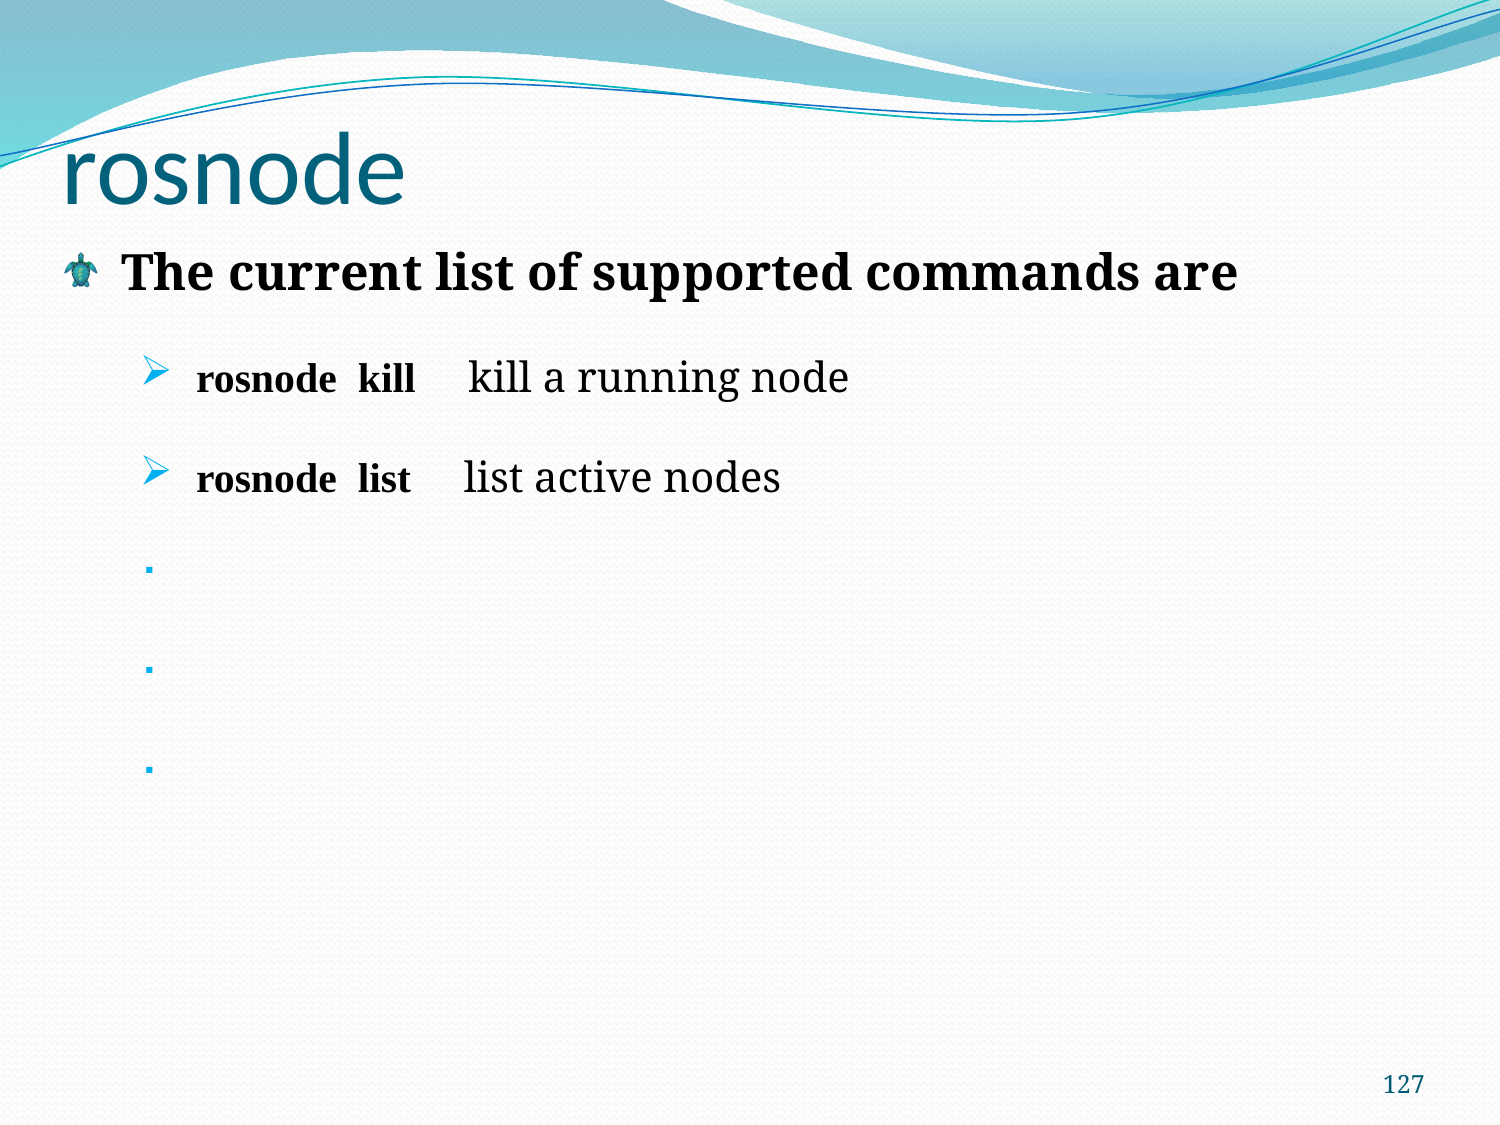

# rosnode
The current list of supported commands are
rosnode  kill     kill a running node
rosnode  list     list active nodes

127